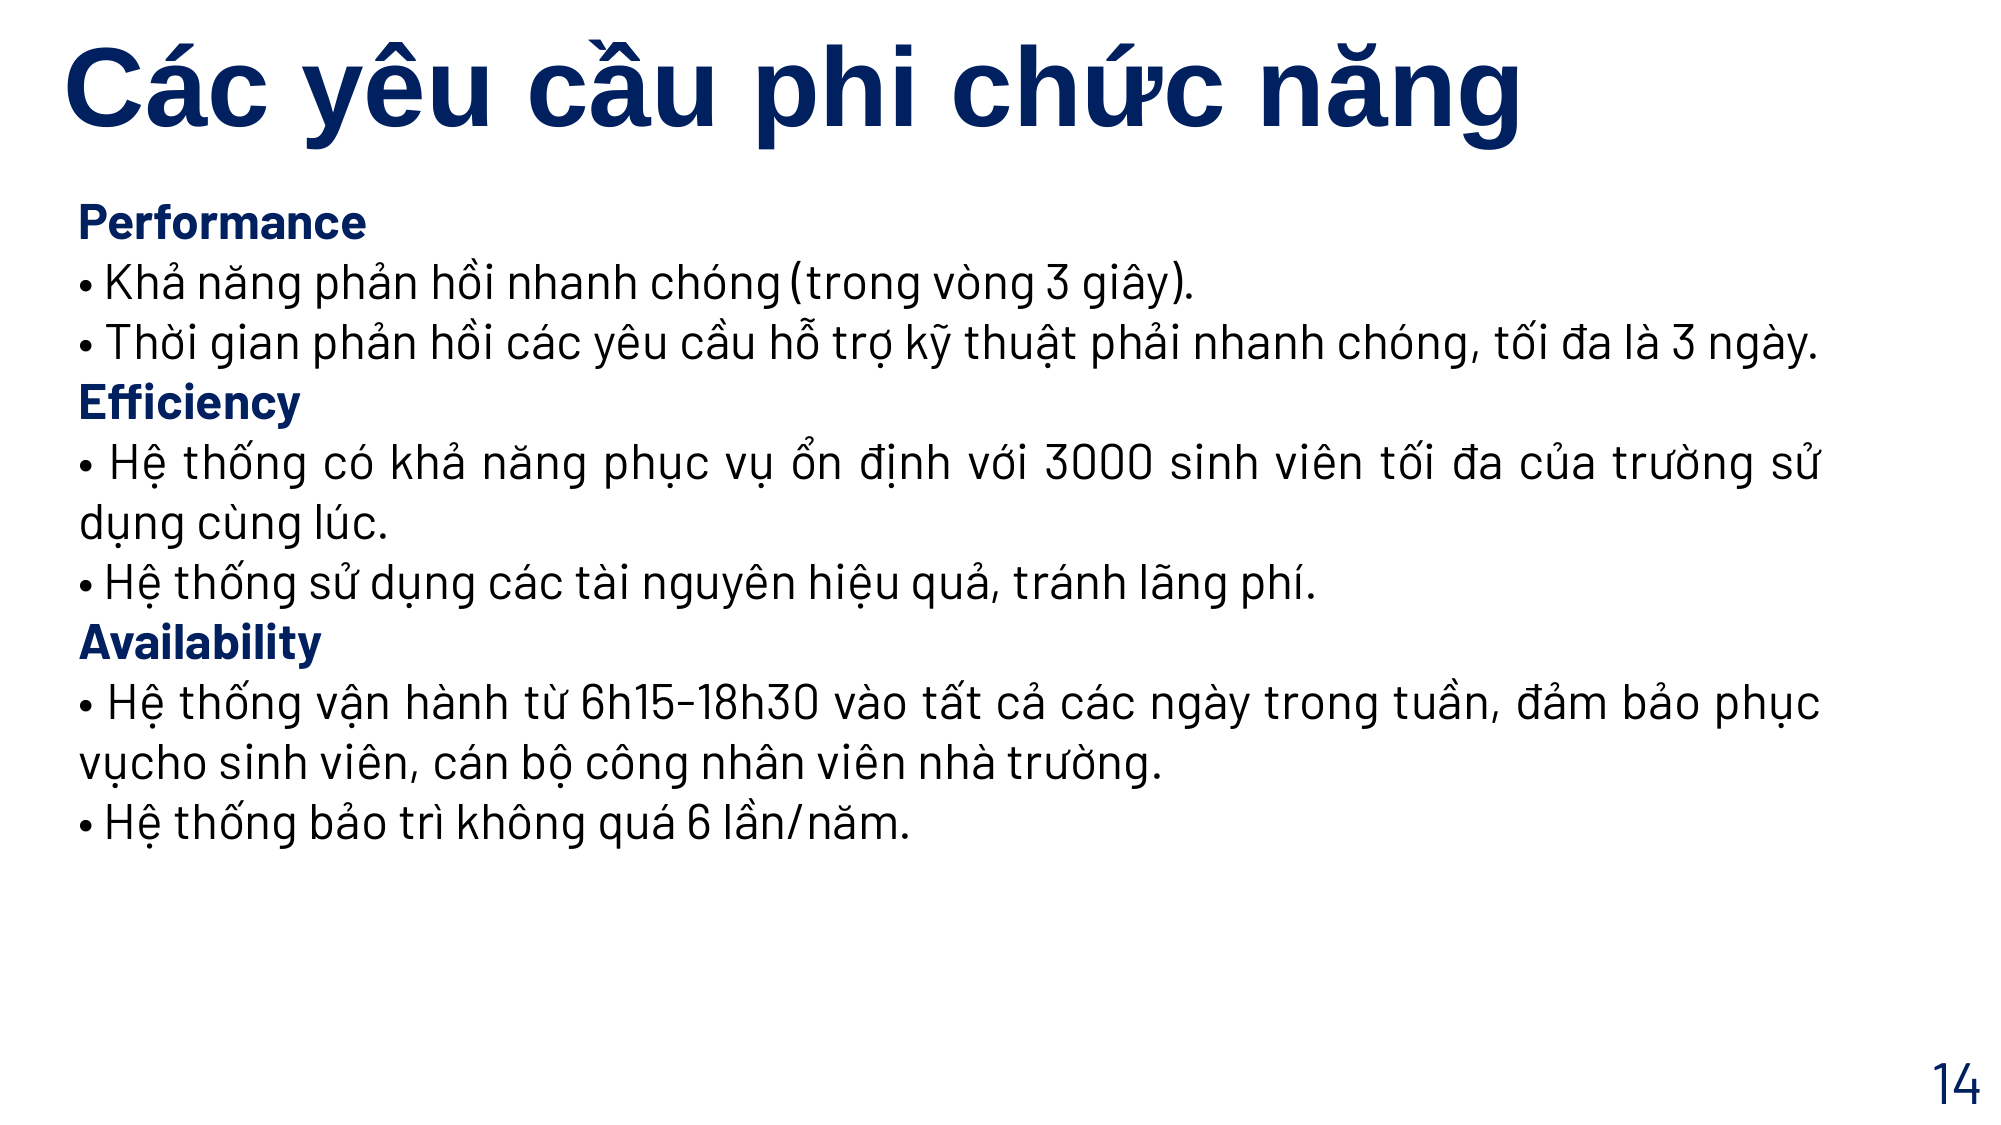

Các yêu cầu phi chức năng
Performance
• Khả năng phản hồi nhanh chóng (trong vòng 3 giây).
• Thời gian phản hồi các yêu cầu hỗ trợ kỹ thuật phải nhanh chóng, tối đa là 3 ngày.
Efficiency
• Hệ thống có khả năng phục vụ ổn định với 3000 sinh viên tối đa của trường sử dụng cùng lúc.
• Hệ thống sử dụng các tài nguyên hiệu quả, tránh lãng phí.
Availability
• Hệ thống vận hành từ 6h15-18h30 vào tất cả các ngày trong tuần, đảm bảo phục vụcho sinh viên, cán bộ công nhân viên nhà trường.
• Hệ thống bảo trì không quá 6 lần/năm.

14